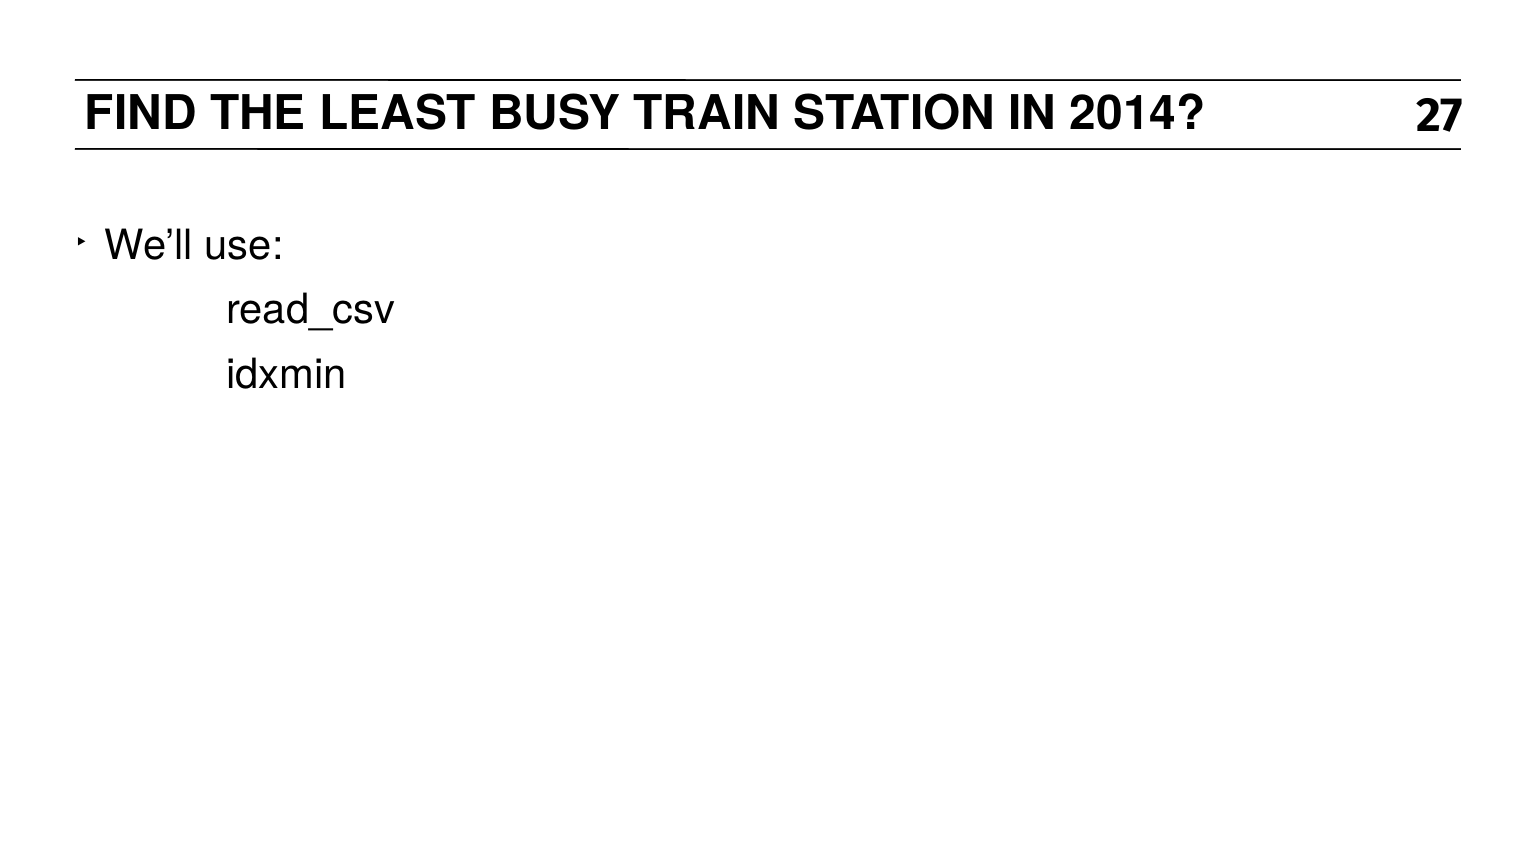

# FIND THE LEAST BUSY TRAIN STATION IN 2014?
27

We’ll use:
	read_csv
	idxmin